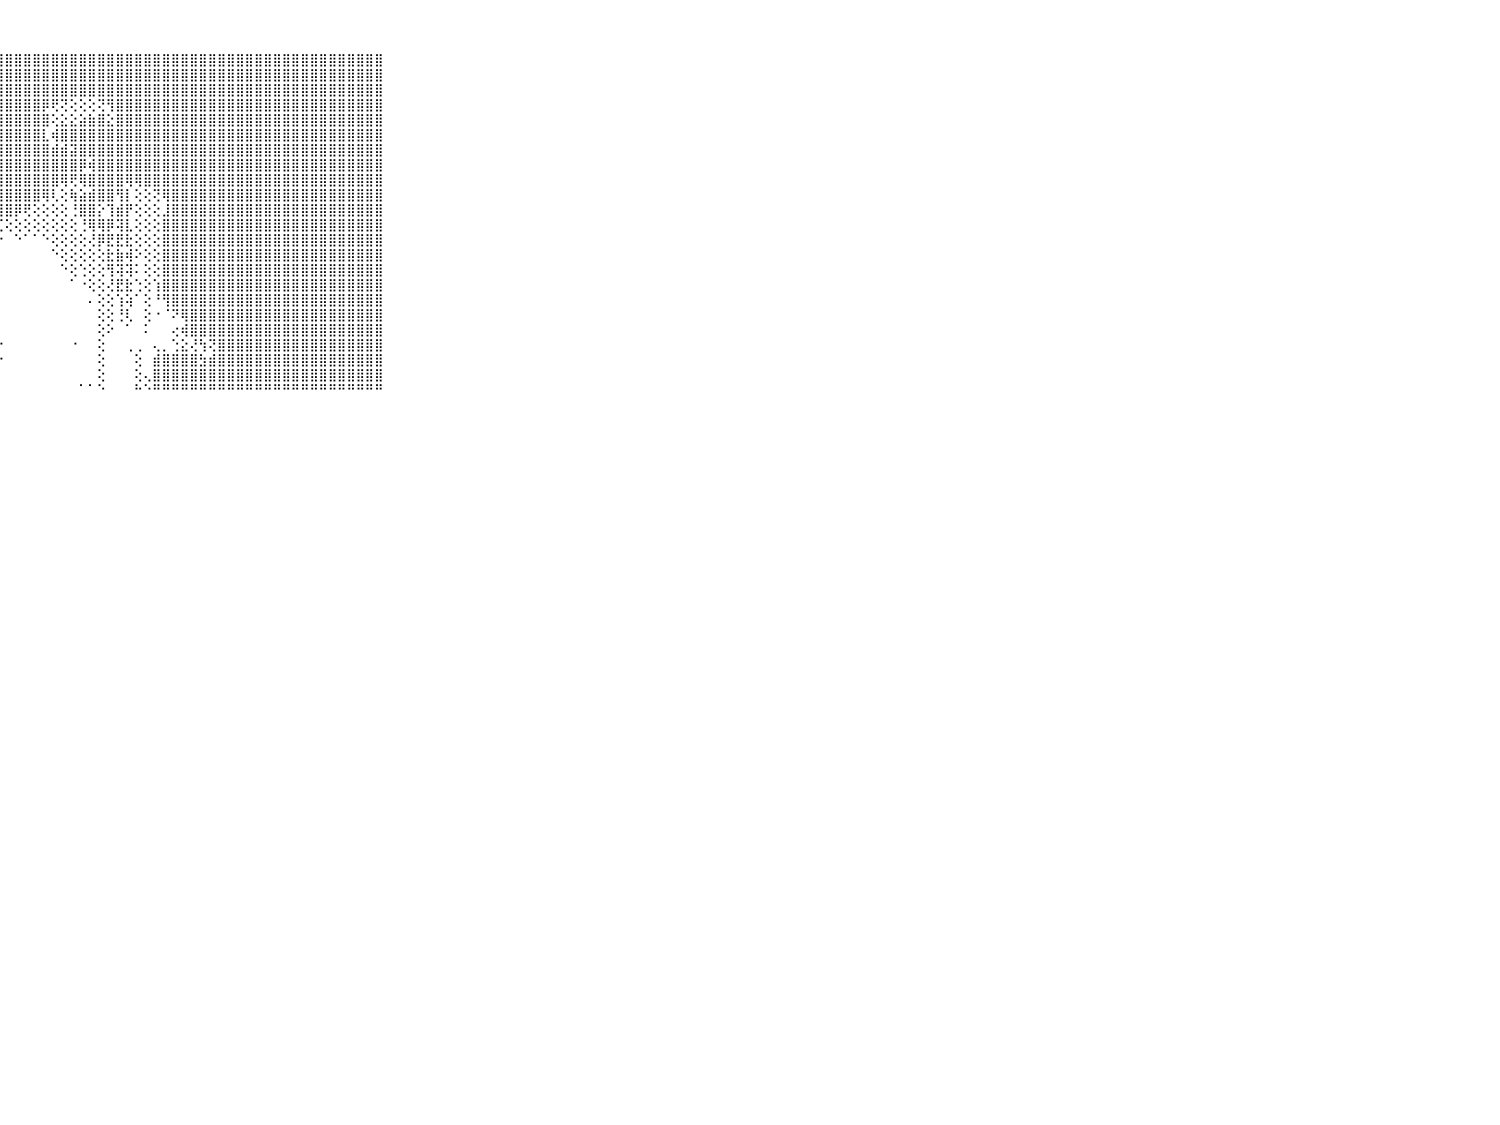

⠀⠀⠀⠀⠀⠀⠀⠀⠀⠀⠀⣿⣿⣿⣿⣿⣿⣿⣿⣿⣿⣿⣿⣿⣿⣿⣿⣿⣿⣿⣿⣿⣿⣿⣿⣿⣿⣿⣿⣿⣿⣿⣿⣿⣿⣿⣿⣿⣿⣿⣿⣿⣿⣿⣿⣿⣿⣿⣿⣿⣿⣿⣿⣿⣿⣿⣿⣿⣿⠀⠀⠀⠀⠀⠀⠀⠀⠀⠀⠀⠀
⠀⠀⠀⠀⠀⠀⠀⠀⠀⠀⠀⣿⣿⣿⣿⣿⣿⣿⣿⣿⣿⣿⣿⣿⣿⣿⣿⣿⣿⣿⣿⣿⣿⣿⣿⣿⣿⣿⣿⣿⣿⣿⣿⣿⣿⣿⣿⣿⣿⣿⣿⣿⣿⣿⣿⣿⣿⣿⣿⣿⣿⣿⣿⣿⣿⣿⣿⣿⣿⠀⠀⠀⠀⠀⠀⠀⠀⠀⠀⠀⠀
⠀⠀⠀⠀⠀⠀⠀⠀⠀⠀⠀⣿⣿⣿⣿⣿⣿⣿⣿⣿⣿⣿⣿⣿⣿⣿⣿⣿⣿⣿⣿⣿⣿⣿⣿⣿⣿⣿⣿⣿⣿⣿⣿⣿⣿⣿⣿⣿⣿⣿⣿⣿⣿⣿⣿⣿⣿⣿⣿⣿⣿⣿⣿⣿⣿⣿⣿⣿⣿⠀⠀⠀⠀⠀⠀⠀⠀⠀⠀⠀⠀
⠀⠀⠀⠀⠀⠀⠀⠀⠀⠀⠀⣿⣿⣿⣿⣿⣿⣿⣿⣿⣿⣿⣿⣿⣿⣿⣿⣿⣿⣿⣿⣿⡿⢟⢝⢕⢕⢕⢝⢻⣿⣿⣿⣿⣿⣿⣿⣿⣿⣿⣿⣿⣿⣿⣿⣿⣿⣿⣿⣿⣿⣿⣿⣿⣿⣿⣿⣿⣿⠀⠀⠀⠀⠀⠀⠀⠀⠀⠀⠀⠀
⠀⠀⠀⠀⠀⠀⠀⠀⠀⠀⠀⣿⣿⣿⣿⣿⣿⣿⣿⣿⣿⣿⣿⣿⣿⣿⣿⣿⣿⣿⣿⣿⣿⢕⣕⣕⣵⣷⣿⣕⣿⣿⣿⣿⣿⣿⣿⣿⣿⣿⣿⣿⣿⣿⣿⣿⣿⣿⣿⣿⣿⣿⣿⣿⣿⣿⣿⣿⣿⠀⠀⠀⠀⠀⠀⠀⠀⠀⠀⠀⠀
⠀⠀⠀⠀⠀⠀⠀⠀⠀⠀⠀⣿⣿⣿⣿⣿⣿⣿⣿⣿⣿⣿⣿⣿⣿⣿⣿⣿⣿⣿⣿⣿⣇⢾⣿⣿⣿⣿⣿⣿⣿⣿⣿⣿⣿⣿⣿⣿⣿⣿⣿⣿⣿⣿⣿⣿⣿⣿⣿⣿⣿⣿⣿⣿⣿⣿⣿⣿⣿⠀⠀⠀⠀⠀⠀⠀⠀⠀⠀⠀⠀
⠀⠀⠀⠀⠀⠀⠀⠀⠀⠀⠀⣿⣿⣿⣿⣿⣿⣿⣿⣿⣿⣿⣿⣿⣿⣿⣿⣿⣿⣿⣿⣿⣿⣾⣾⣽⣿⣿⣿⣿⣿⣿⣿⣿⣿⣿⣿⣿⣿⣿⣿⣿⣿⣿⣿⣿⣿⣿⣿⣿⣿⣿⣿⣿⣿⣿⣿⣿⣿⠀⠀⠀⠀⠀⠀⠀⠀⠀⠀⠀⠀
⠀⠀⠀⠀⠀⠀⠀⠀⠀⠀⠀⣿⣿⣿⣿⣿⣿⣿⣿⣿⣿⣿⣿⣿⣿⣿⣿⣿⣿⣿⣿⣿⣿⣿⣿⣿⡿⢾⣿⣿⣿⣿⣿⣿⣿⣿⣿⣿⣿⣿⣿⣿⣿⣿⣿⣿⣿⣿⣿⣿⣿⣿⣿⣿⣿⣿⣿⣿⣿⠀⠀⠀⠀⠀⠀⠀⠀⠀⠀⠀⠀
⠀⠀⠀⠀⠀⠀⠀⠀⠀⠀⠀⣿⣿⣿⣿⣿⣿⣿⣿⣿⣿⣿⣿⣿⣿⣿⣿⣿⣿⣿⣿⣿⣿⣿⢿⢟⢿⣿⣿⣿⣿⢿⢿⣿⣿⣿⣿⣿⣿⣿⣿⣿⣿⣿⣿⣿⣿⣿⣿⣿⣿⣿⣿⣿⣿⣿⣿⣿⣿⠀⠀⠀⠀⠀⠀⠀⠀⠀⠀⠀⠀
⠀⠀⠀⠀⠀⠀⠀⠀⠀⠀⠀⣿⣿⣿⣿⣿⣿⣿⣿⣿⣿⣿⣿⣿⣿⣿⣿⣿⣿⣿⣿⣿⢿⢇⢕⢷⣵⣾⣿⣿⢻⡇⢕⢕⢝⢿⣿⣿⣿⣿⣿⣿⣿⣿⣿⣿⣿⣿⣿⣿⣿⣿⣿⣿⣿⣿⣿⣿⣿⠀⠀⠀⠀⠀⠀⠀⠀⠀⠀⠀⠀
⠀⠀⠀⠀⠀⠀⠀⠀⠀⠀⠀⣿⣿⣿⣿⣿⣿⣿⣿⣿⣿⣿⣿⣿⣿⣿⣿⣿⣿⡿⢟⢕⢕⢕⢕⢘⣿⣿⡕⢹⣾⡟⢕⢕⢕⣸⣿⣿⣿⣿⣿⣿⣿⣿⣿⣿⣿⣿⣿⣿⣿⣿⣿⣿⣿⣿⣿⣿⣿⠀⠀⠀⠀⠀⠀⠀⠀⠀⠀⠀⠀
⠀⠀⠀⠀⠀⠀⠀⠀⠀⠀⠀⣿⣿⣿⣿⣿⣿⣿⣿⣿⣿⣿⣿⣿⣿⣿⡿⢏⢕⢕⢕⢕⢕⢕⢕⢕⢘⢿⢿⡿⢽⣇⢕⢕⢕⣿⣿⣿⣿⣿⣿⣿⣿⣿⣿⣿⣿⣿⣿⣿⣿⣿⣿⣿⣿⣿⣿⣿⣿⠀⠀⠀⠀⠀⠀⠀⠀⠀⠀⠀⠀
⠀⠀⠀⠀⠀⠀⠀⠀⠀⠀⠀⣿⣿⣿⣿⣿⣿⣿⣿⣿⣿⣿⣿⣿⣿⣿⡇⠑⠀⠑⠁⠁⠑⢕⢕⢕⢕⢜⡿⣟⣟⣗⢕⢕⢕⣿⣿⣿⣿⣿⣿⣿⣿⣿⣿⣿⣿⣿⣿⣿⣿⣿⣿⣿⣿⣿⣿⣿⣿⠀⠀⠀⠀⠀⠀⠀⠀⠀⠀⠀⠀
⠀⠀⠀⠀⠀⠀⠀⠀⠀⠀⠀⣿⣿⣿⣿⣿⣿⣿⣿⣿⣿⣿⣿⣿⣿⣿⢕⠀⠀⠀⠀⠀⠀⠑⢕⢕⢕⢕⢕⣗⣷⢾⠕⢕⢕⣿⣿⣿⣿⣿⣿⣿⣿⣿⣿⣿⣿⣿⣿⣿⣿⣿⣿⣿⣿⣿⣿⣿⣿⠀⠀⠀⠀⠀⠀⠀⠀⠀⠀⠀⠀
⠀⠀⠀⠀⠀⠀⠀⠀⠀⠀⠀⣿⣿⣿⣿⣿⣿⣿⣿⣿⣿⣿⣿⣿⣿⡿⠑⠀⠀⠀⠀⠀⠀⠀⠑⢕⢑⢕⢕⢻⢽⢽⠅⢕⢕⣿⣿⣿⣿⣿⣿⣿⣿⣿⣿⣿⣿⣿⣿⣿⣿⣿⣿⣿⣿⣿⣿⣿⣿⠀⠀⠀⠀⠀⠀⠀⠀⠀⠀⠀⠀
⠀⠀⠀⠀⠀⠀⠀⠀⠀⠀⠀⣿⣿⣿⣿⣿⣿⣿⣿⣿⣿⣿⣿⣿⡟⠁⠀⠀⠀⠀⠀⠀⠀⠀⠀⠁⠐⢕⢕⢜⣟⣗⢑⢕⢱⣿⣿⣿⣿⣿⣿⣿⣿⣿⣿⣿⣿⣿⣿⣿⣿⣿⣿⣿⣿⣿⣿⣿⣿⠀⠀⠀⠀⠀⠀⠀⠀⠀⠀⠀⠀
⠀⠀⠀⠀⠀⠀⠀⠀⠀⠀⠀⣿⣿⣿⣿⣿⣿⣿⣿⣿⣿⣿⣿⡿⠑⠀⠀⠀⠀⠀⠀⠀⠀⠀⠀⠀⠀⠄⢕⢕⢱⢵⠁⢕⠘⢻⣿⣿⣿⣿⣿⣿⣿⣿⣿⣿⣿⣿⣿⣿⣿⣿⣿⣿⣿⣿⣿⣿⣿⠀⠀⠀⠀⠀⠀⠀⠀⠀⠀⠀⠀
⠀⠀⠀⠀⠀⠀⠀⠀⠀⠀⠀⣿⣿⣿⣿⣿⣿⣿⣿⣿⣿⣿⣿⢇⠀⠀⠀⠀⠀⠀⠀⠀⠀⠀⠀⠀⠀⠀⢕⢕⢘⢇⠀⢕⠐⠈⠝⢿⣿⣿⣿⣿⣿⣿⣿⣿⣿⣿⣿⣿⣿⣿⣿⣿⣿⣿⣿⣿⣿⠀⠀⠀⠀⠀⠀⠀⠀⠀⠀⠀⠀
⠀⠀⠀⠀⠀⠀⠀⠀⠀⠀⠀⣿⣿⣿⣿⣿⣿⣿⣿⣿⣿⣿⡿⠑⠀⠀⠀⠀⠀⠀⠀⠀⠀⠀⠀⠀⠀⠀⢕⠕⠀⠁⠀⠅⠀⠀⢔⢾⣿⣿⣿⣿⣿⣿⣿⣿⣿⣿⣿⣿⣿⣿⣿⣿⣿⣿⣿⣿⣿⠀⠀⠀⠀⠀⠀⠀⠀⠀⠀⠀⠀
⠀⠀⠀⠀⠀⠀⠀⠀⠀⠀⠀⣿⣿⣿⣿⣿⣿⣿⣿⣿⣿⣿⢇⠀⠀⠀⠀⡔⠀⠀⠀⠀⠀⠀⠀⠐⠀⠀⢕⠀⠀⢀⢀⠀⢄⡀⢑⣕⢜⢳⢝⣿⣿⣿⣿⣿⣿⣿⣿⣿⣿⣿⣿⣿⣿⣿⣿⣿⣿⠀⠀⠀⠀⠀⠀⠀⠀⠀⠀⠀⠀
⠀⠀⠀⠀⠀⠀⠀⠀⠀⠀⠀⣿⣿⣿⣿⣿⣿⣿⣿⣿⣿⣿⠐⠀⠀⠀⢰⡗⠀⠀⠀⠀⠀⠀⠀⠀⠀⠀⢕⠀⠀⠀⢕⠀⣾⣿⣿⣿⣿⣳⣾⣿⣿⣿⣿⣿⣿⣿⣿⣿⣿⣿⣿⣿⣿⣿⣿⣿⣿⠀⠀⠀⠀⠀⠀⠀⠀⠀⠀⠀⠀
⠀⠀⠀⠀⠀⠀⠀⠀⠀⠀⠀⣿⣿⣿⣿⣿⣿⣿⣿⣿⣿⡇⠀⠀⠀⢄⣾⡇⠀⠀⠀⠀⠀⠀⠀⠀⠀⠀⢕⠀⠀⠀⢕⢄⣿⣿⣿⣿⣿⣿⣿⣿⣿⣿⣿⣿⣿⣿⣿⣿⣿⣿⣿⣿⣿⣿⣿⣿⣿⠀⠀⠀⠀⠀⠀⠀⠀⠀⠀⠀⠀
⠀⠀⠀⠀⠀⠀⠀⠀⠀⠀⠀⠛⠛⠛⠛⠛⠛⠛⠛⠛⠛⠑⠀⠀⠀⠘⠛⠃⠀⠀⠀⠀⠀⠀⠀⠀⠁⠁⠑⠀⠀⠀⠓⠑⠛⠛⠛⠛⠛⠛⠛⠛⠛⠛⠛⠛⠛⠛⠛⠛⠛⠛⠛⠛⠛⠛⠛⠛⠛⠀⠀⠀⠀⠀⠀⠀⠀⠀⠀⠀⠀